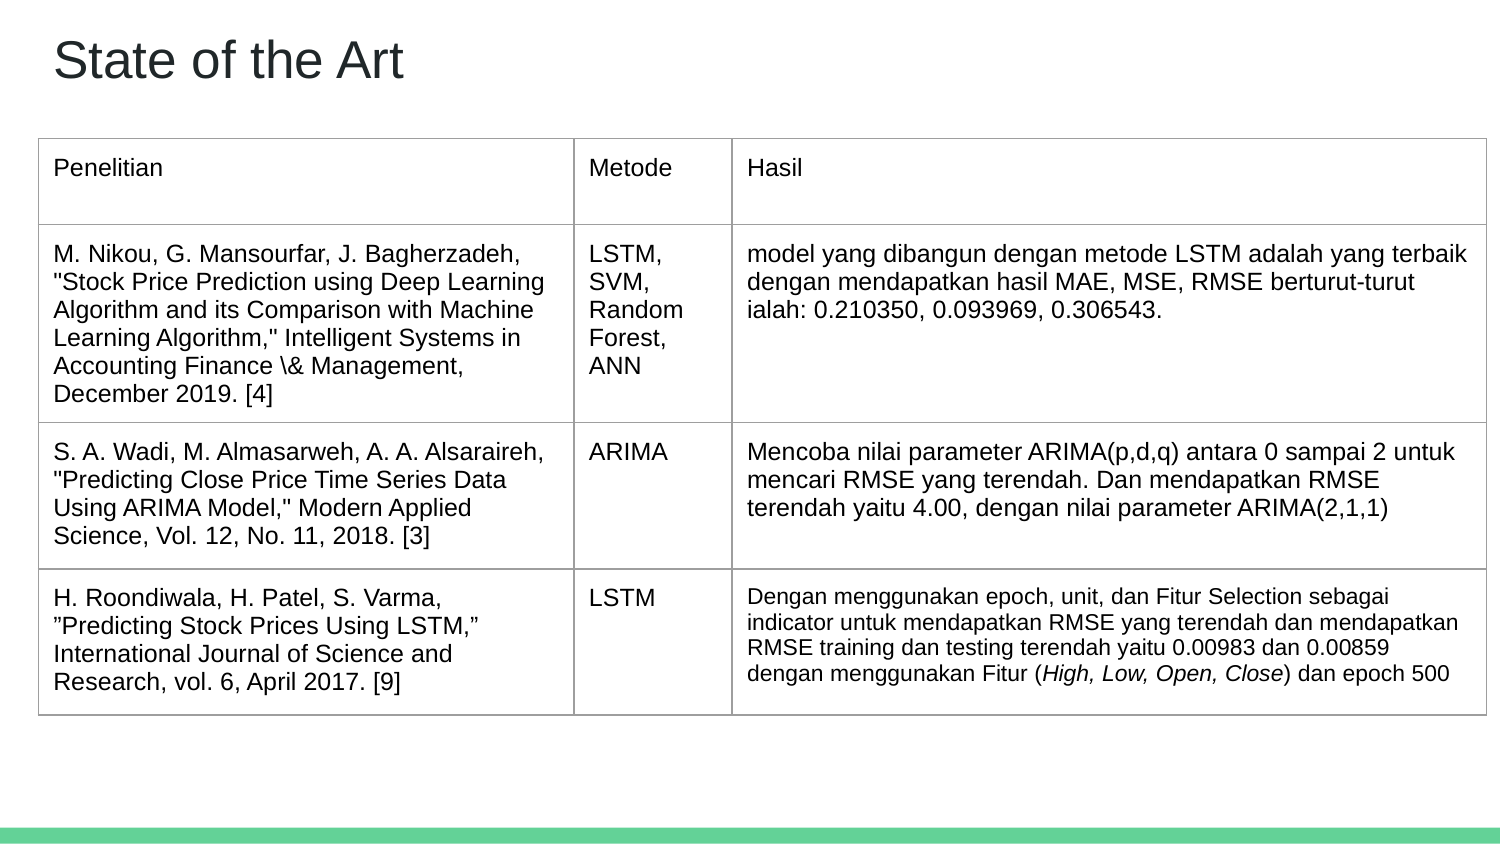

# State of the Art
| Penelitian | Metode | Hasil |
| --- | --- | --- |
| M. Nikou, G. Mansourfar, J. Bagherzadeh, "Stock Price Prediction using Deep Learning Algorithm and its Comparison with Machine Learning Algorithm," Intelligent Systems in Accounting Finance \& Management, December 2019. [4] | LSTM, SVM, Random Forest, ANN | model yang dibangun dengan metode LSTM adalah yang terbaik dengan mendapatkan hasil MAE, MSE, RMSE berturut-turut ialah: 0.210350, 0.093969, 0.306543. |
| S. A. Wadi, M. Almasarweh, A. A. Alsaraireh, "Predicting Close Price Time Series Data Using ARIMA Model," Modern Applied Science, Vol. 12, No. 11, 2018. [3] | ARIMA | Mencoba nilai parameter ARIMA(p,d,q) antara 0 sampai 2 untuk mencari RMSE yang terendah. Dan mendapatkan RMSE terendah yaitu 4.00, dengan nilai parameter ARIMA(2,1,1) |
| H. Roondiwala, H. Patel, S. Varma, ”Predicting Stock Prices Using LSTM,” International Journal of Science and Research, vol. 6, April 2017. [9] | LSTM | Dengan menggunakan epoch, unit, dan Fitur Selection sebagai indicator untuk mendapatkan RMSE yang terendah dan mendapatkan RMSE training dan testing terendah yaitu 0.00983 dan 0.00859 dengan menggunakan Fitur (High, Low, Open, Close) dan epoch 500 |